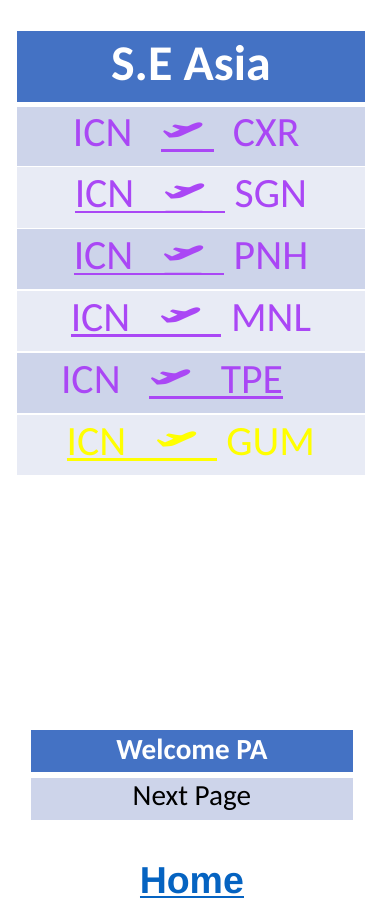

| S.E Asia |
| --- |
| ICN 🛫 CXR |
| ICN 🛫 SGN |
| ICN 🛫 PNH |
| ICN 🛫 MNL |
| ICN 🛫 TPE |
| ICN 🛫 GUM |
| Welcome PA |
| --- |
| Next Page |
Home